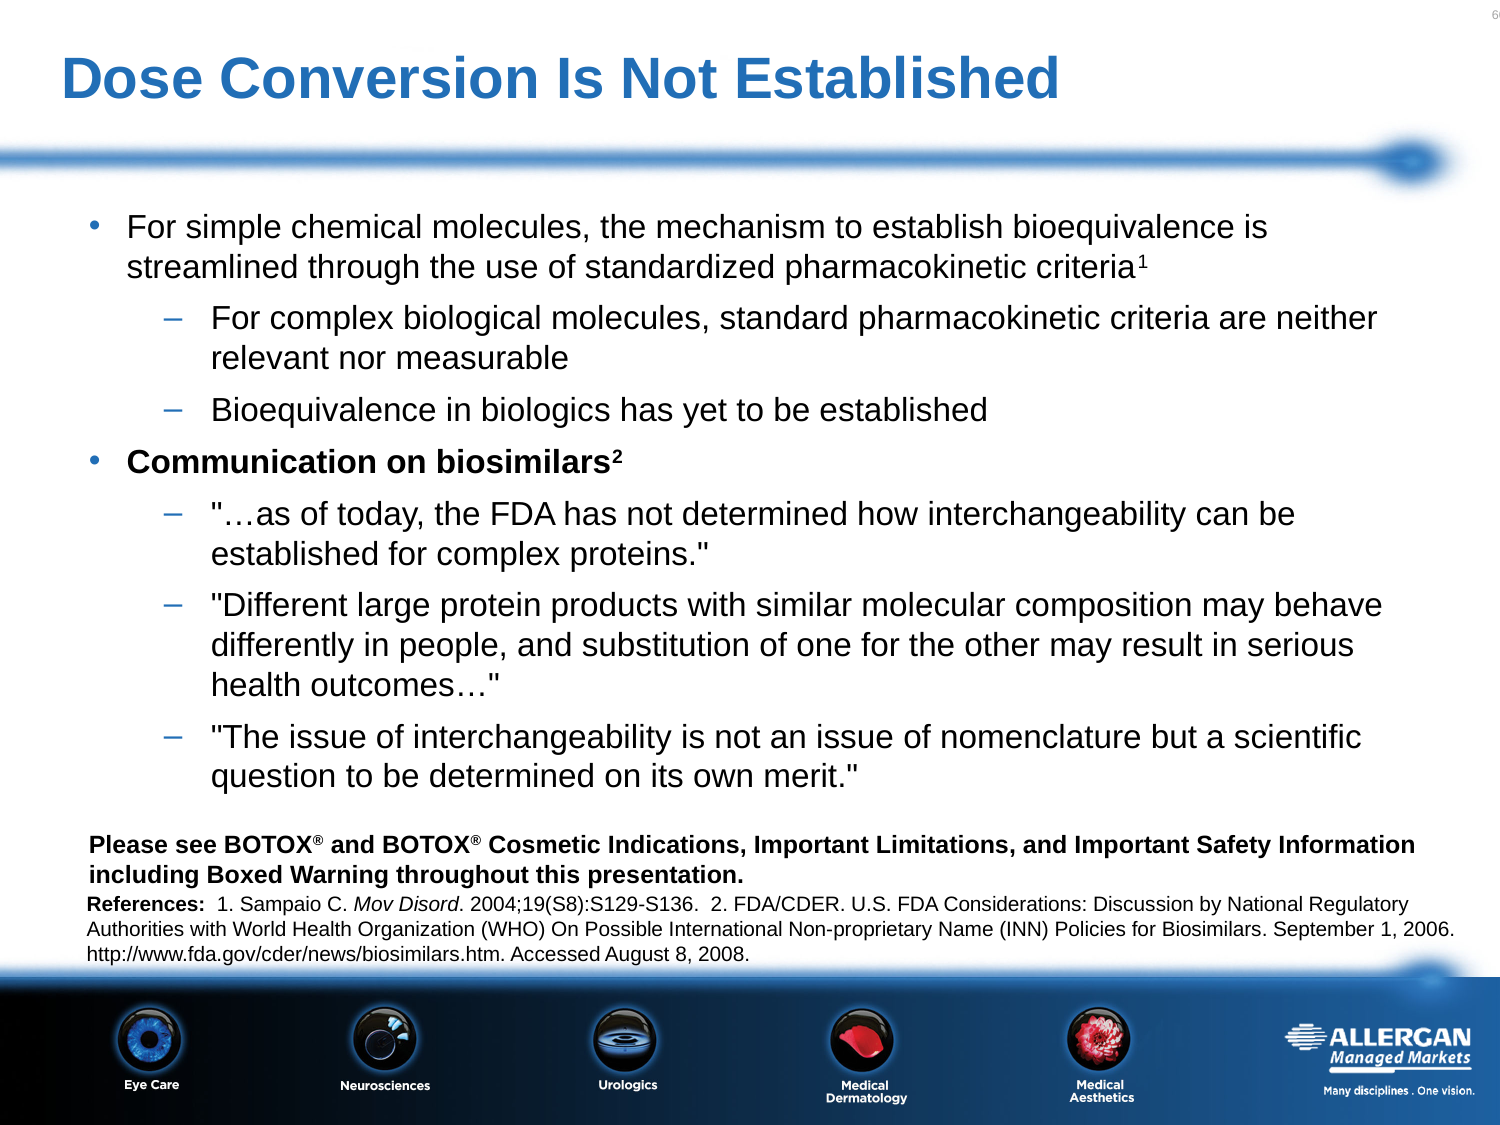

# Dose Conversion Is Not Established
For simple chemical molecules, the mechanism to establish bioequivalence is streamlined through the use of standardized pharmacokinetic criteria1
For complex biological molecules, standard pharmacokinetic criteria are neither relevant nor measurable
Bioequivalence in biologics has yet to be established
Communication on biosimilars2
"…as of today, the FDA has not determined how interchangeability can be established for complex proteins."
"Different large protein products with similar molecular composition may behave differently in people, and substitution of one for the other may result in serious health outcomes…"
"The issue of interchangeability is not an issue of nomenclature but a scientific question to be determined on its own merit."
Please see BOTOX® and BOTOX® Cosmetic Indications, Important Limitations, and Important Safety Information
including Boxed Warning throughout this presentation.
References:  1. Sampaio C. Mov Disord. 2004;19(S8):S129-S136.  2. FDA/CDER. U.S. FDA Considerations: Discussion by National Regulatory Authorities with World Health Organization (WHO) On Possible International Non-proprietary Name (INN) Policies for Biosimilars. September 1, 2006. http://www.fda.gov/cder/news/biosimilars.htm. Accessed August 8, 2008.